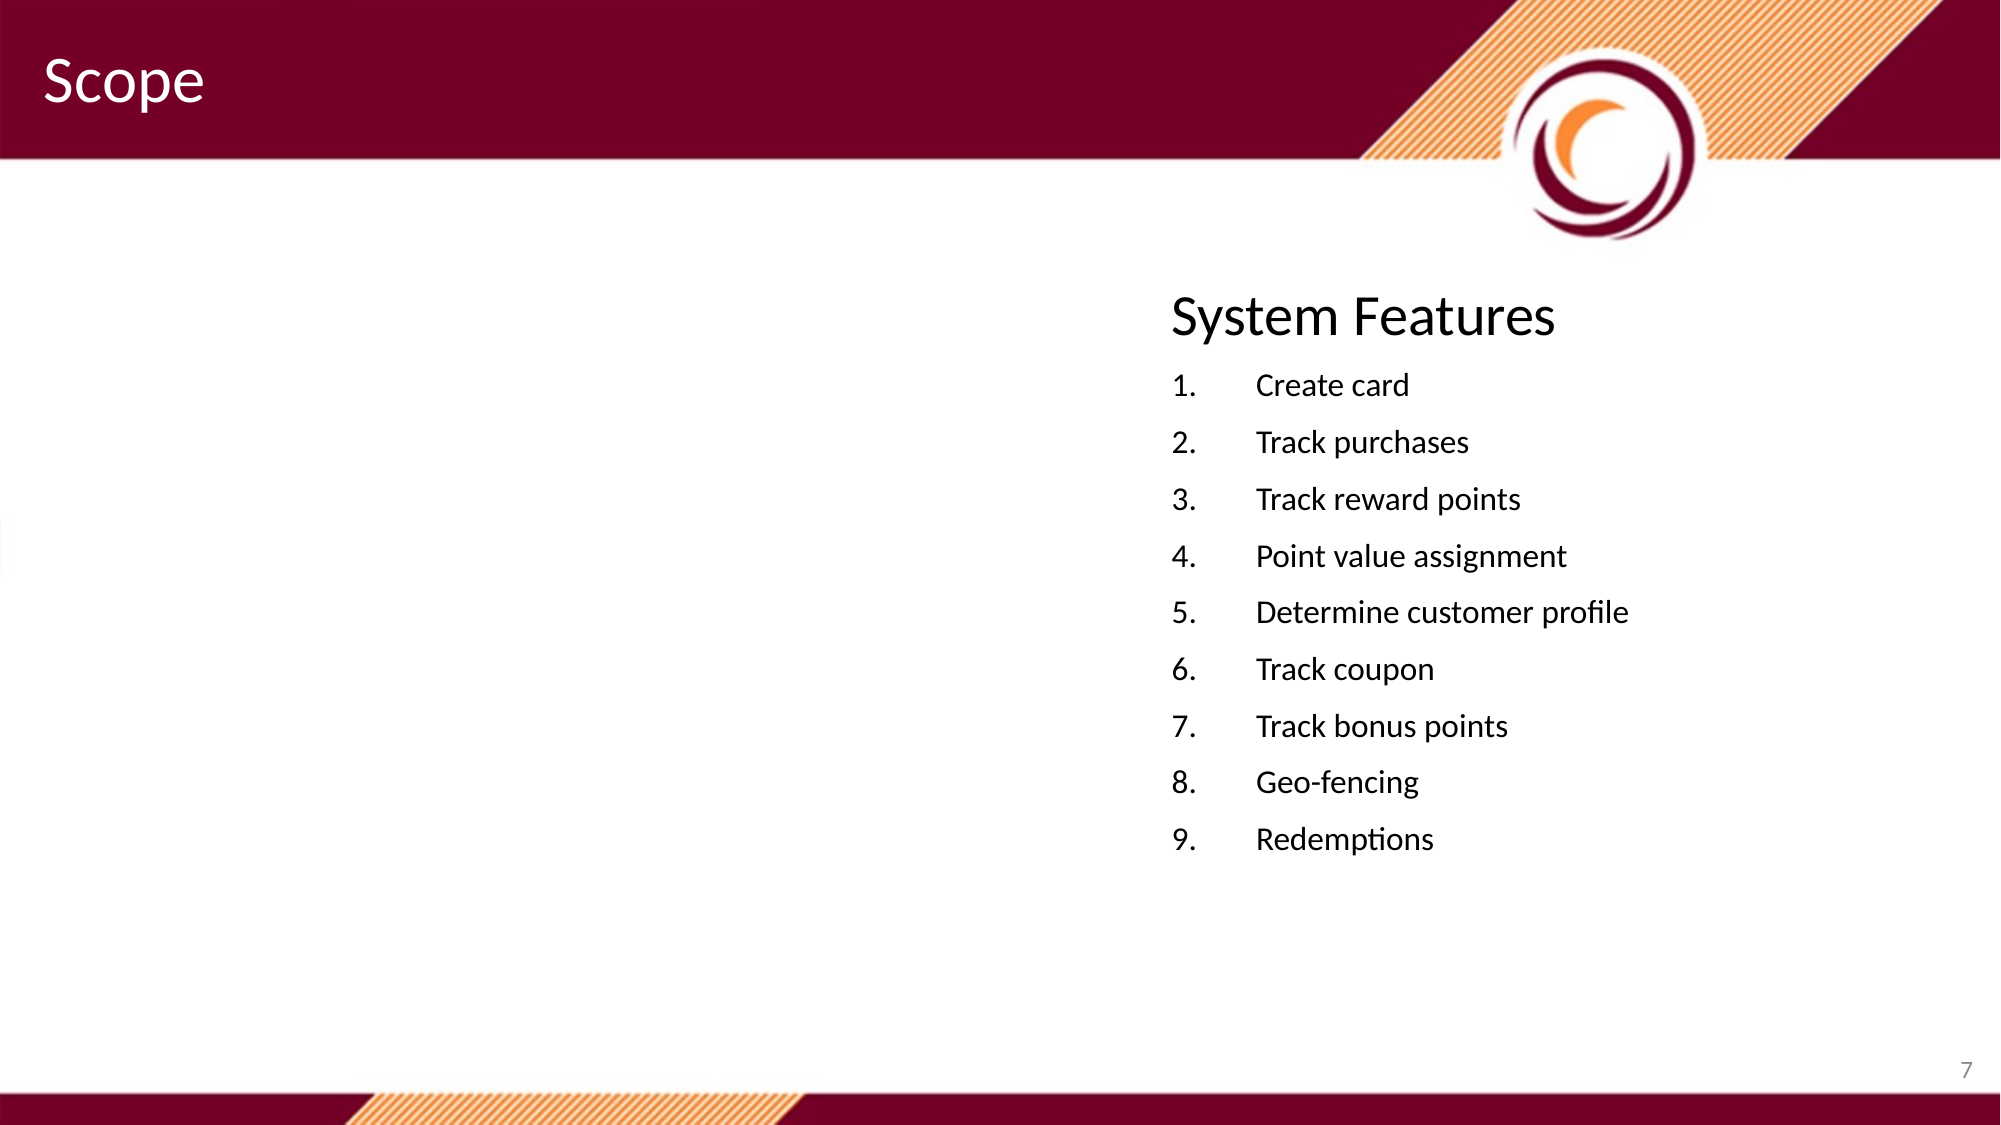

Scope
System Features
Create card
Track purchases
Track reward points
Point value assignment
Determine customer profile
Track coupon
Track bonus points
Geo-fencing
Redemptions
7